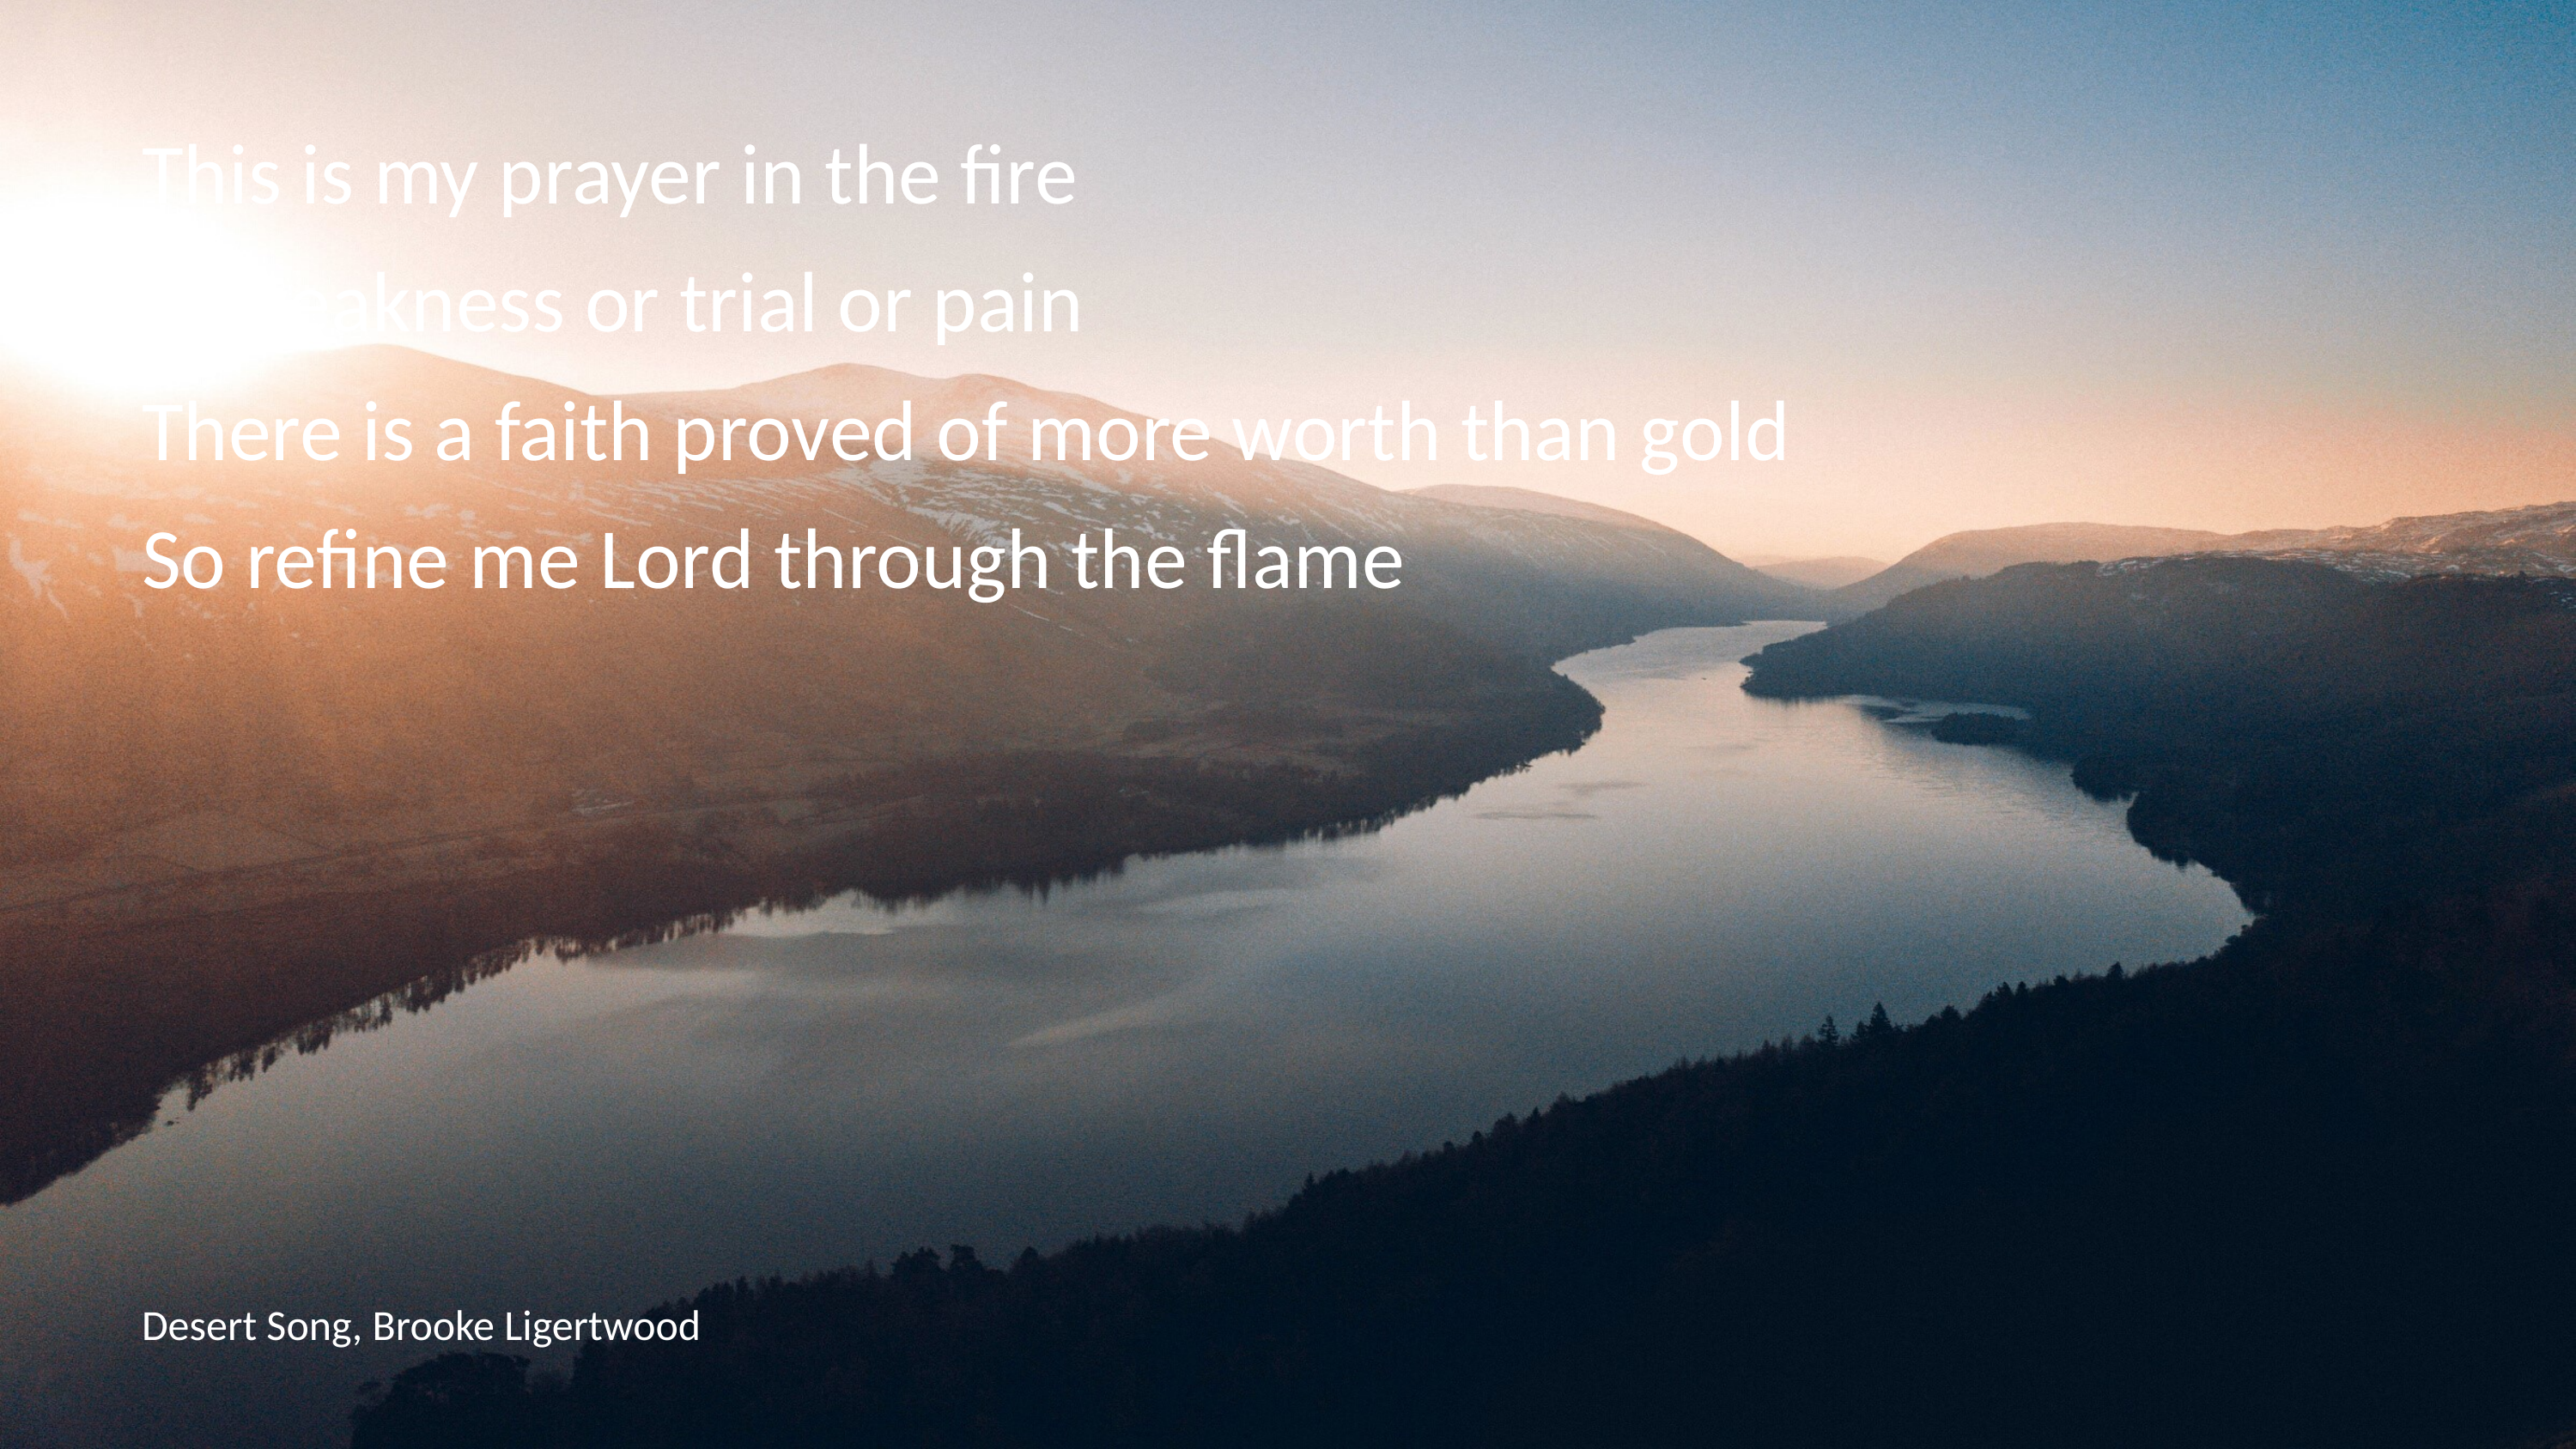

This is my prayer in the fire
In weakness or trial or pain
There is a faith proved of more worth than gold
So refine me Lord through the flame

# Desert Song, Brooke Ligertwood